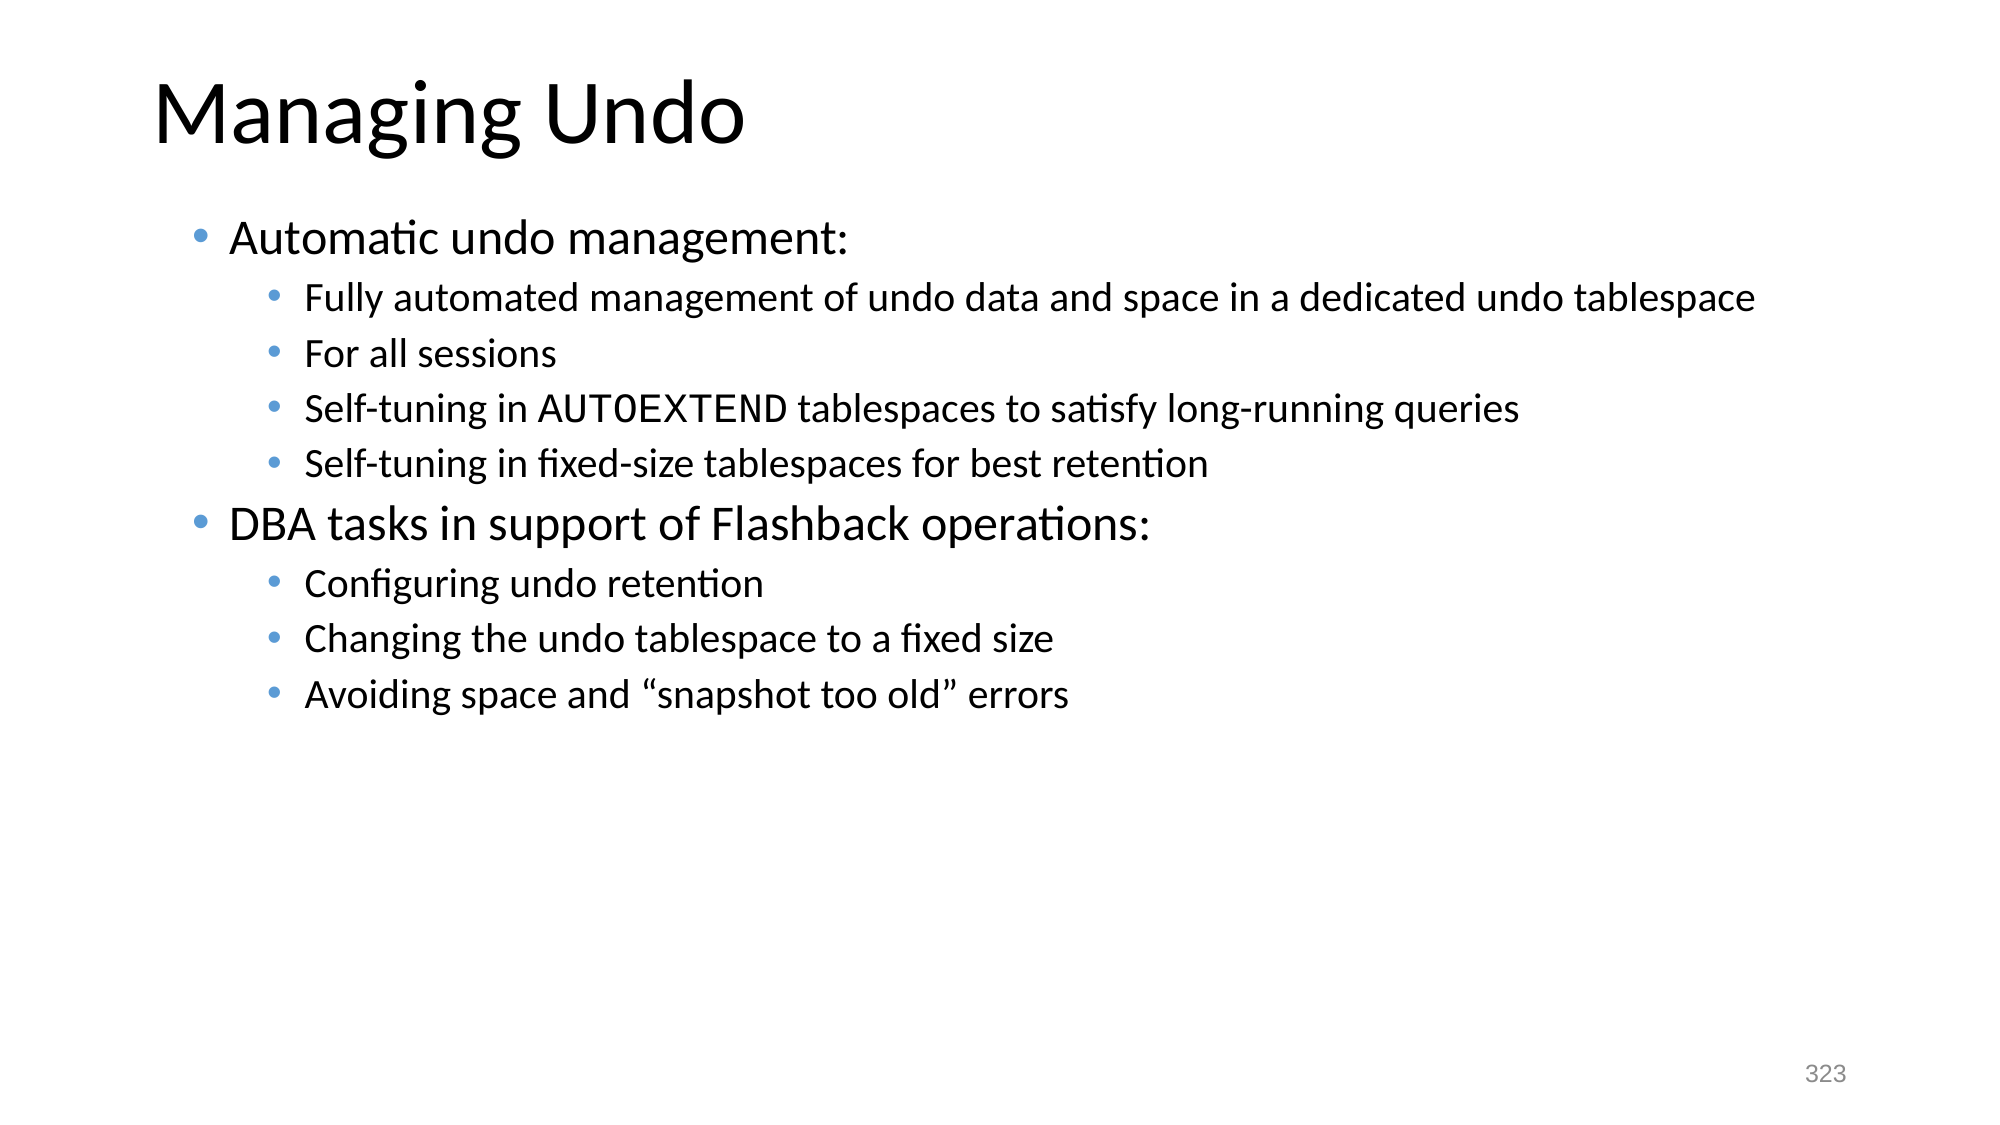

# Managing Undo
Automatic undo management:
Fully automated management of undo data and space in a dedicated undo tablespace
For all sessions
Self-tuning in AUTOEXTEND tablespaces to satisfy long-running queries
Self-tuning in fixed-size tablespaces for best retention
DBA tasks in support of Flashback operations:
Configuring undo retention
Changing the undo tablespace to a fixed size
Avoiding space and “snapshot too old” errors

323